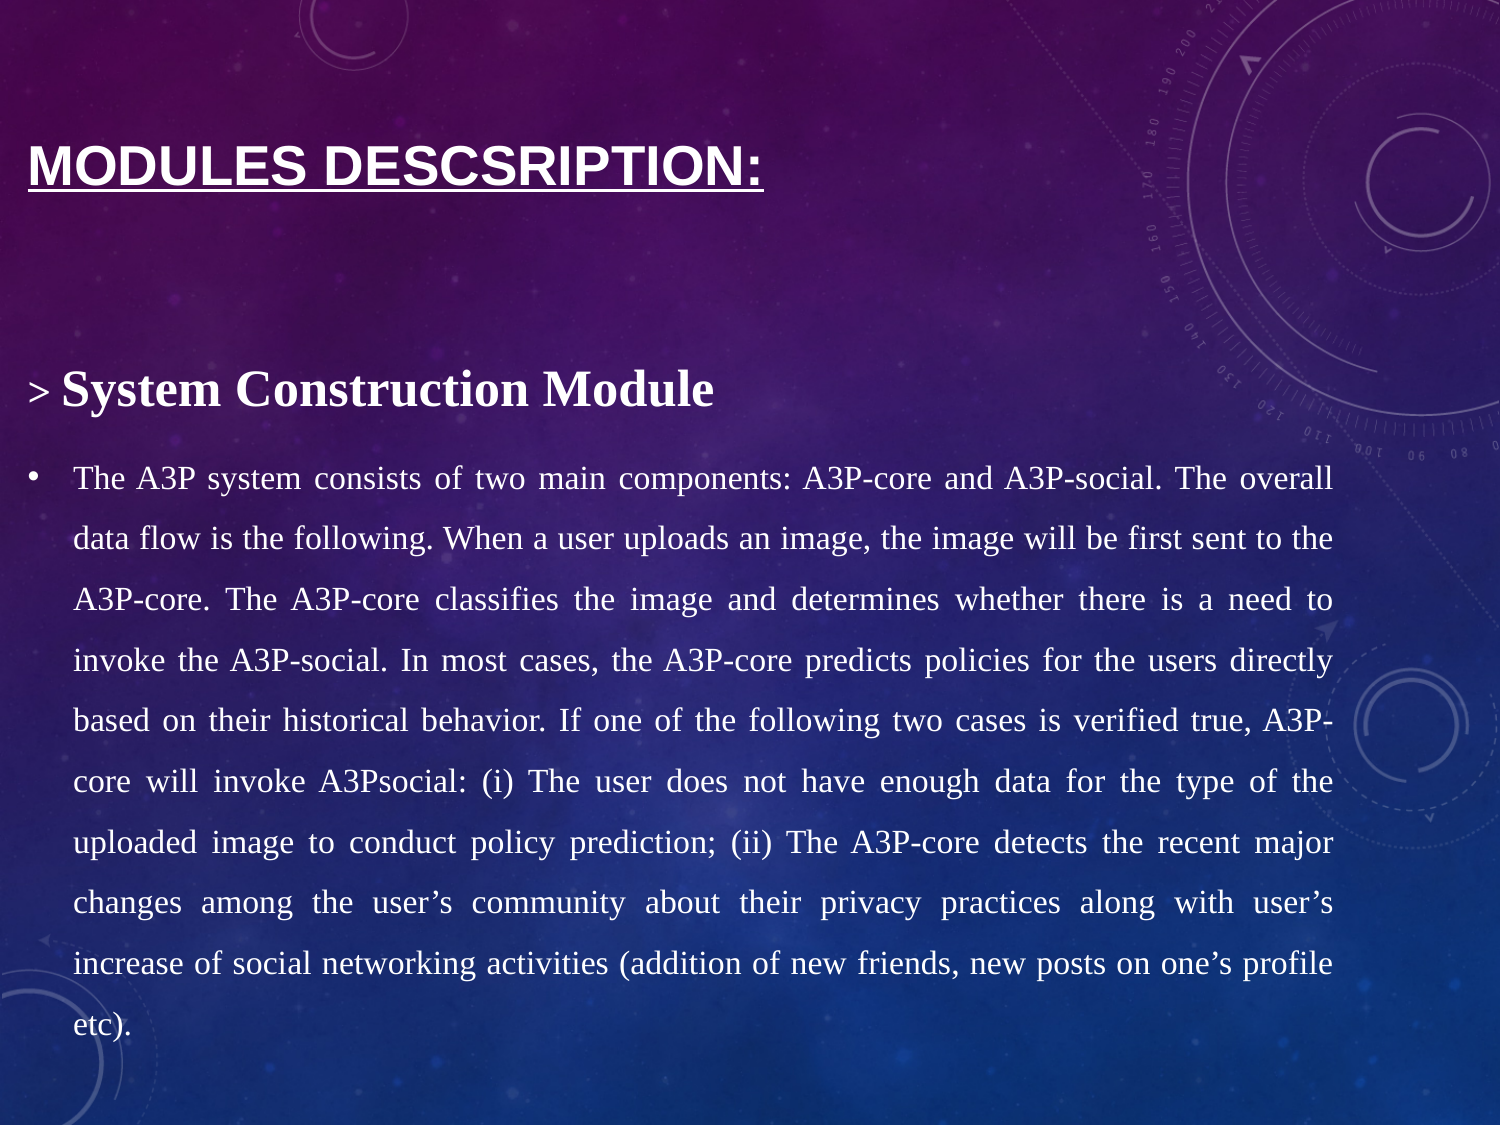

MODULES DESCSRIPTION:

> System Construction Module
The A3P system consists of two main components: A3P-core and A3P-social. The overall data flow is the following. When a user uploads an image, the image will be first sent to the A3P-core. The A3P-core classifies the image and determines whether there is a need to invoke the A3P-social. In most cases, the A3P-core predicts policies for the users directly based on their historical behavior. If one of the following two cases is verified true, A3P-core will invoke A3Psocial: (i) The user does not have enough data for the type of the uploaded image to conduct policy prediction; (ii) The A3P-core detects the recent major changes among the user’s community about their privacy practices along with user’s increase of social networking activities (addition of new friends, new posts on one’s profile etc).